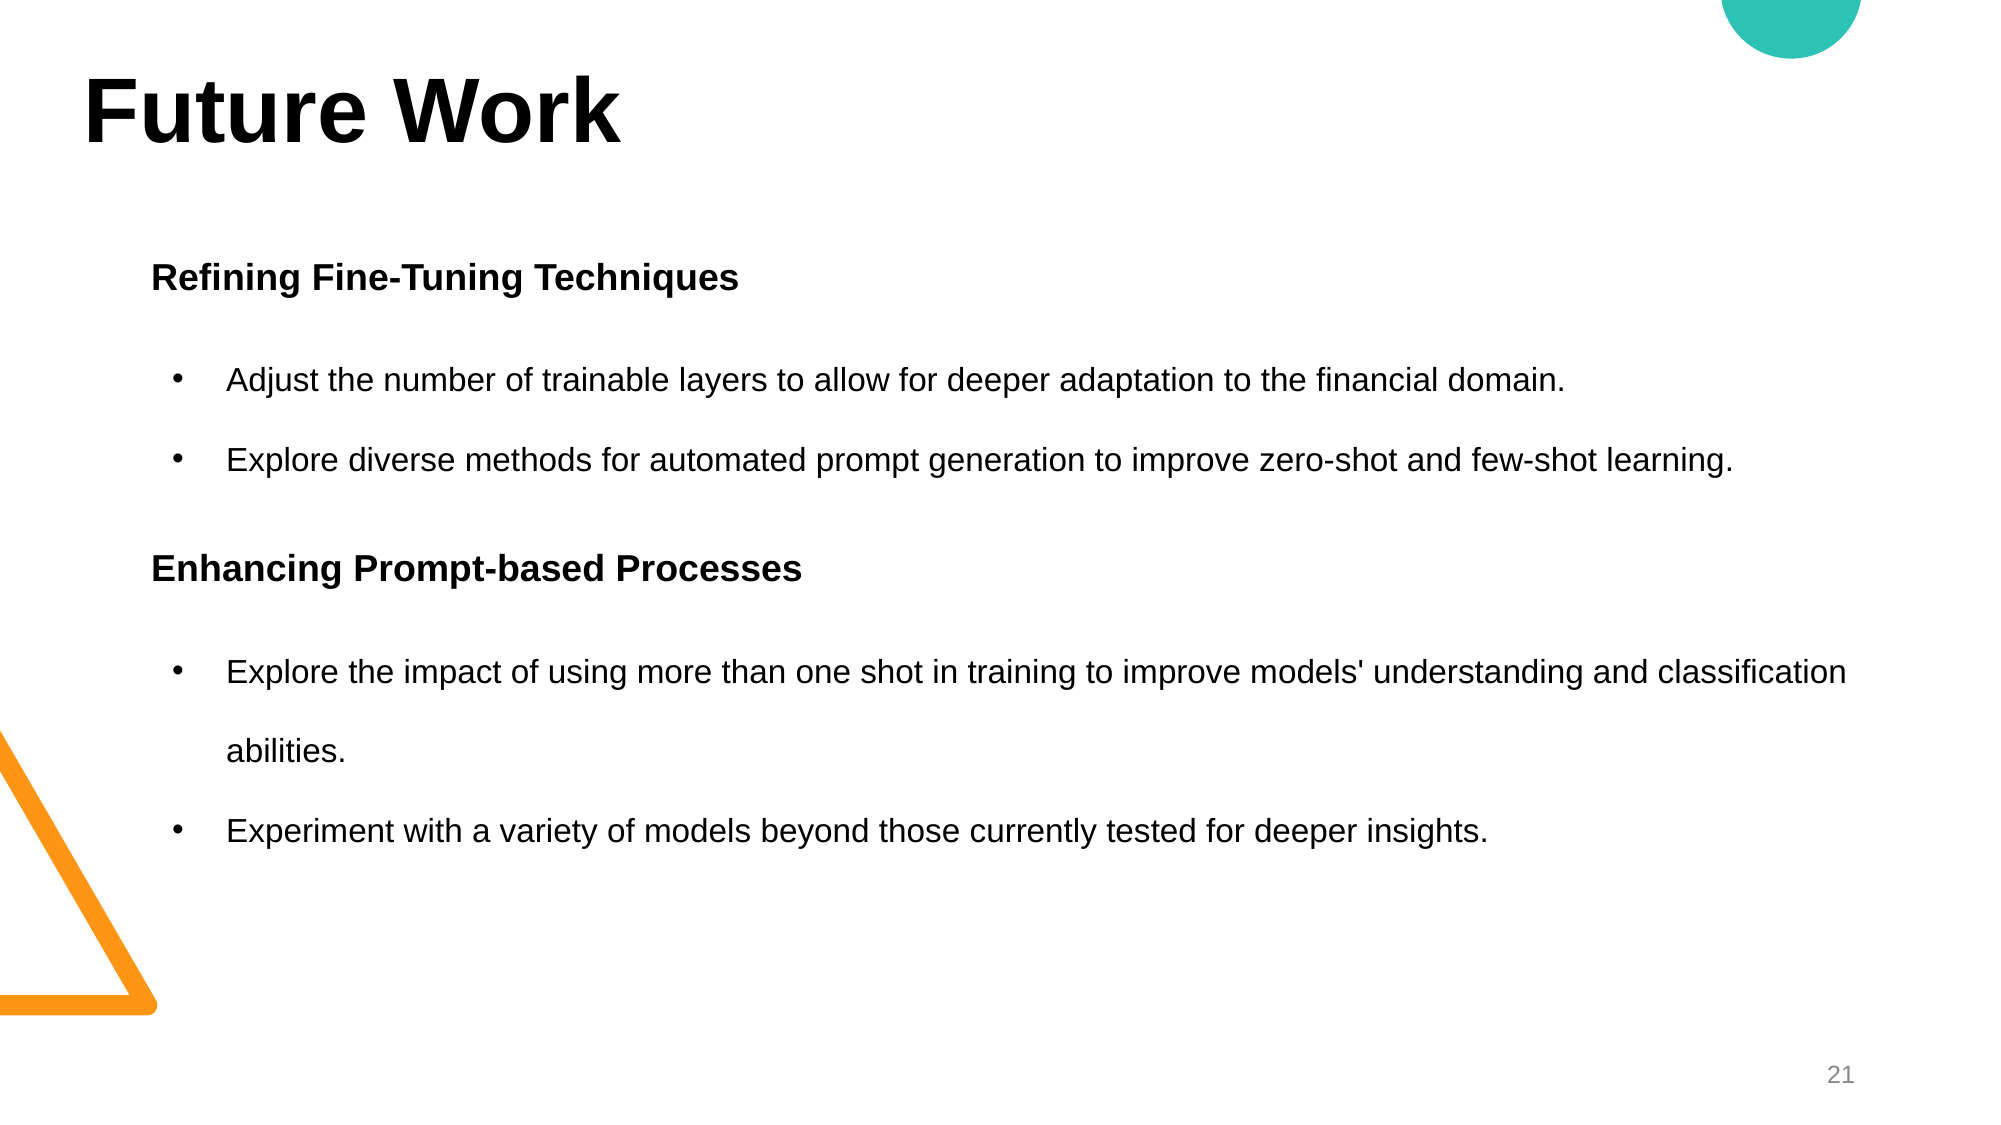

# Future Work
Refining Fine-Tuning Techniques
Adjust the number of trainable layers to allow for deeper adaptation to the financial domain.
Explore diverse methods for automated prompt generation to improve zero-shot and few-shot learning.
Enhancing Prompt-based Processes
Explore the impact of using more than one shot in training to improve models' understanding and classification abilities.
Experiment with a variety of models beyond those currently tested for deeper insights.

21